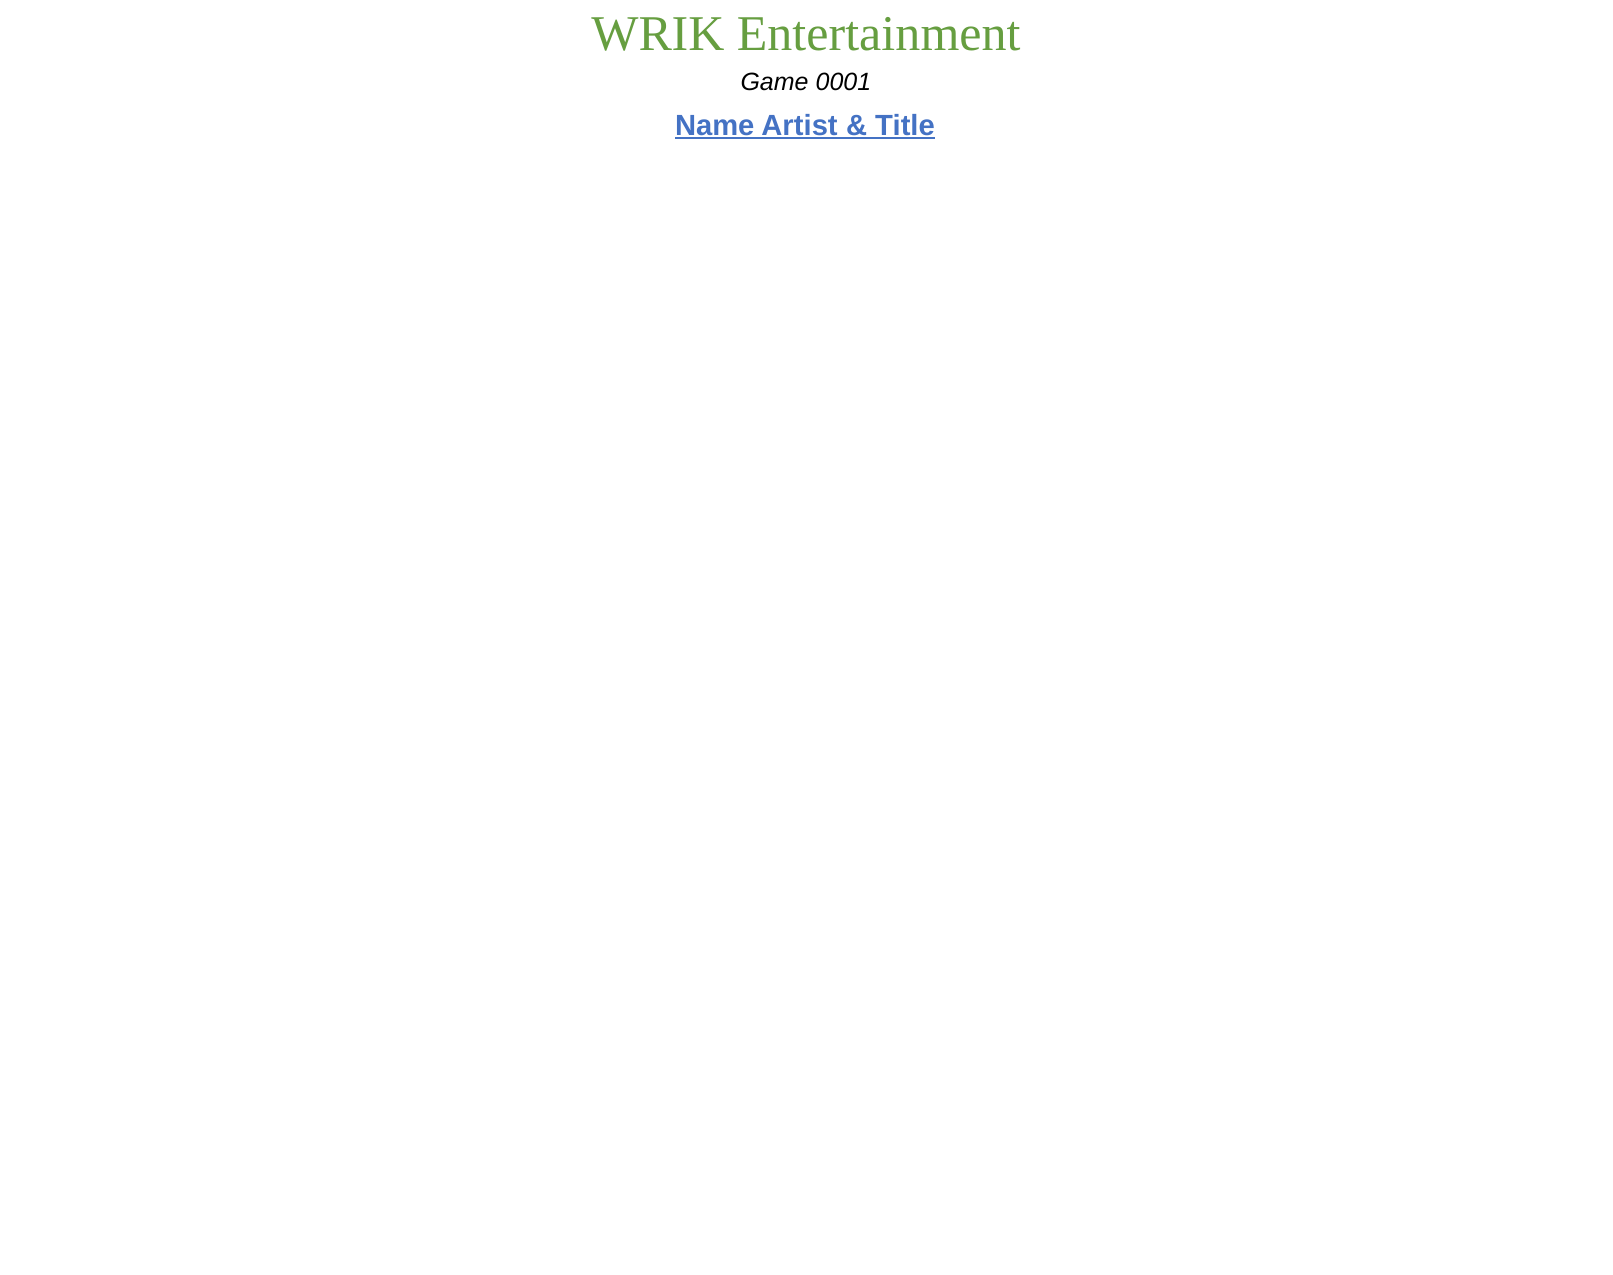

Game 0001
# Name Artist & Title